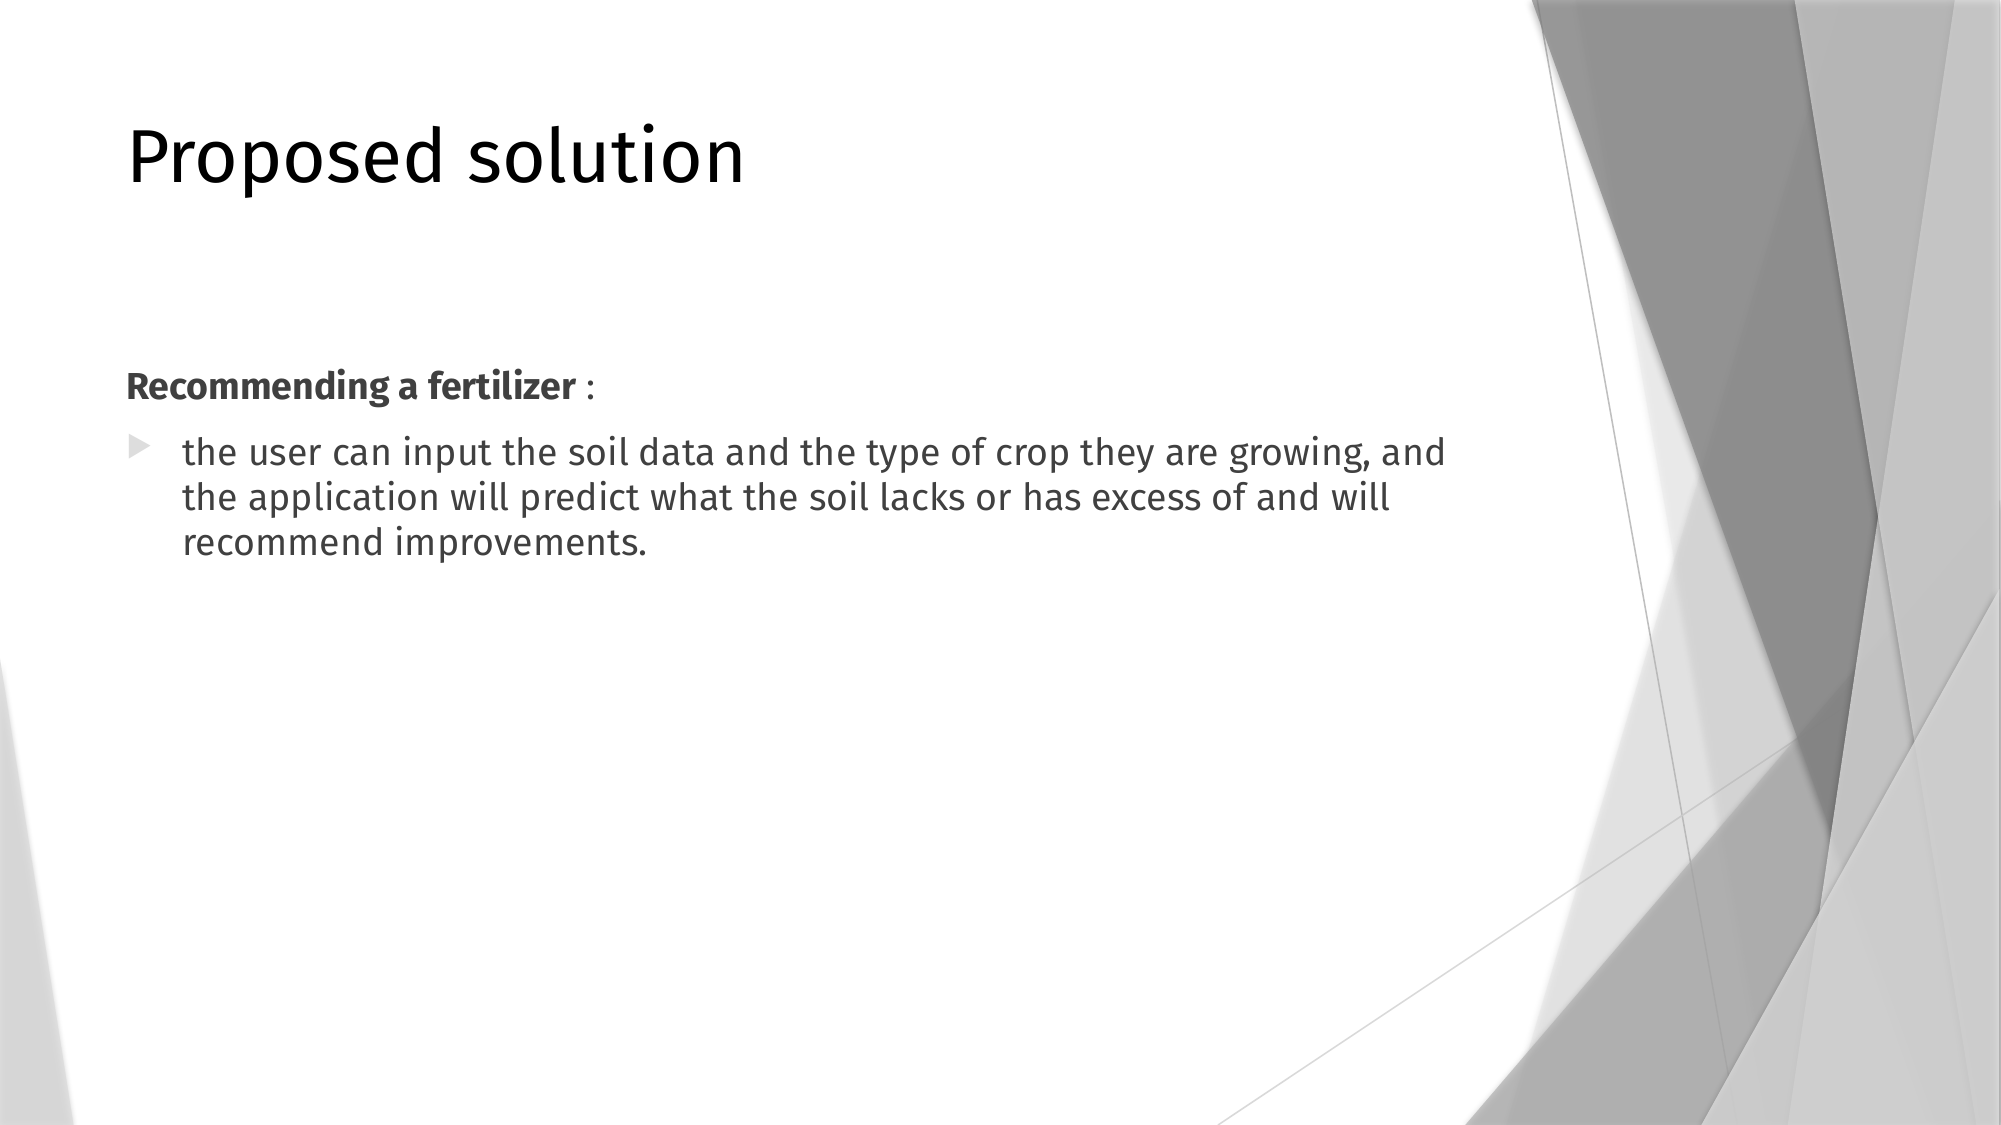

# Proposed solution
Recommending a fertilizer :
the user can input the soil data and the type of crop they are growing, and the application will predict what the soil lacks or has excess of and will recommend improvements.